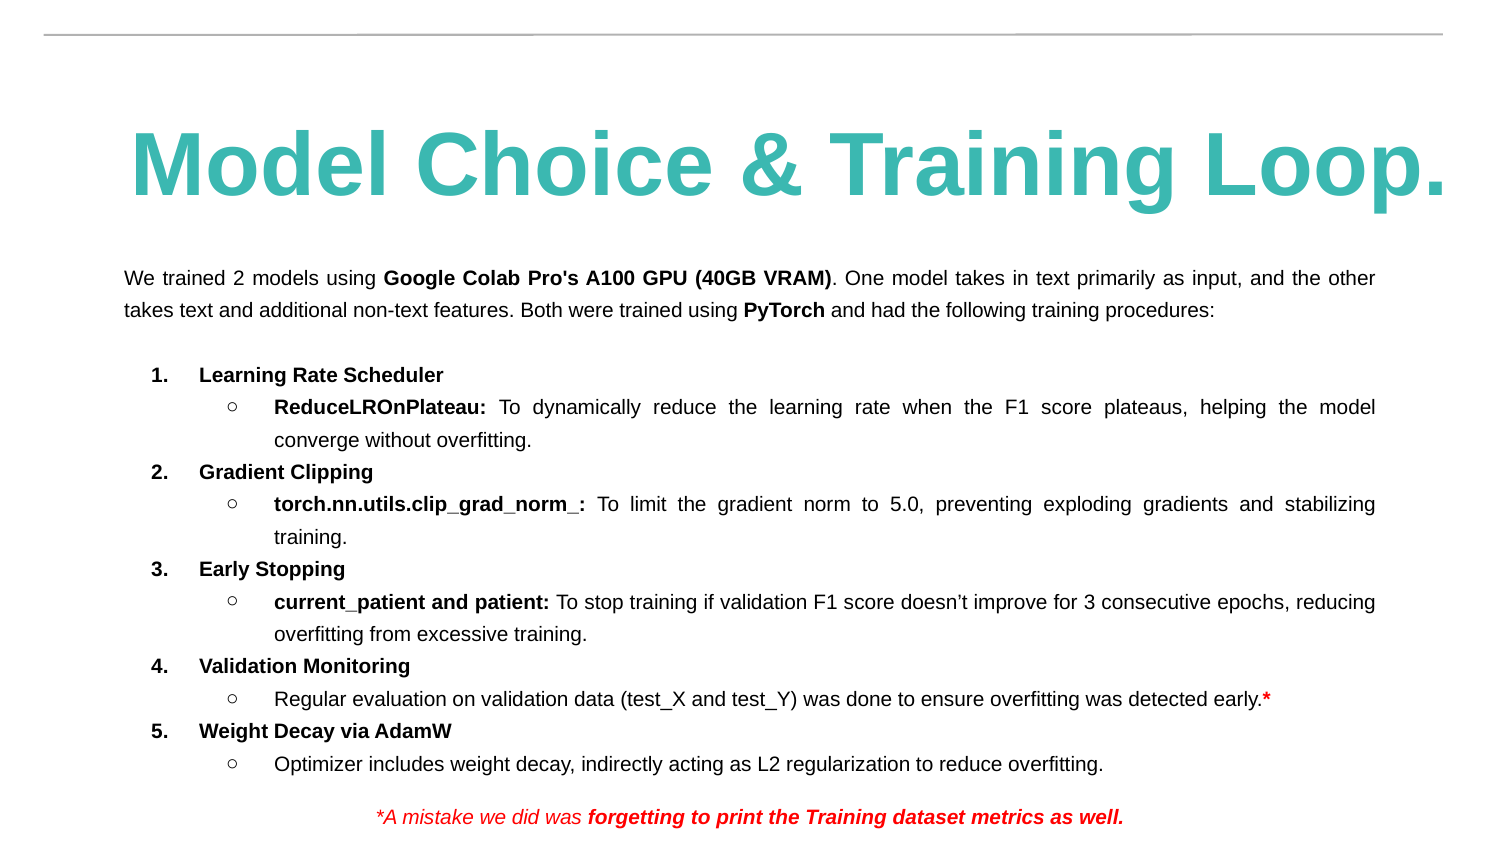

Model Choice & Training Loop.

We trained 2 models using Google Colab Pro's A100 GPU (40GB VRAM). One model takes in text primarily as input, and the other takes text and additional non-text features. Both were trained using PyTorch and had the following training procedures:

Learning Rate Scheduler
ReduceLROnPlateau: To dynamically reduce the learning rate when the F1 score plateaus, helping the model converge without overfitting.
Gradient Clipping
torch.nn.utils.clip_grad_norm_: To limit the gradient norm to 5.0, preventing exploding gradients and stabilizing training.
Early Stopping
current_patient and patient: To stop training if validation F1 score doesn’t improve for 3 consecutive epochs, reducing overfitting from excessive training.
Validation Monitoring
Regular evaluation on validation data (test_X and test_Y) was done to ensure overfitting was detected early.*
Weight Decay via AdamW
Optimizer includes weight decay, indirectly acting as L2 regularization to reduce overfitting.
*A mistake we did was forgetting to print the Training dataset metrics as well.